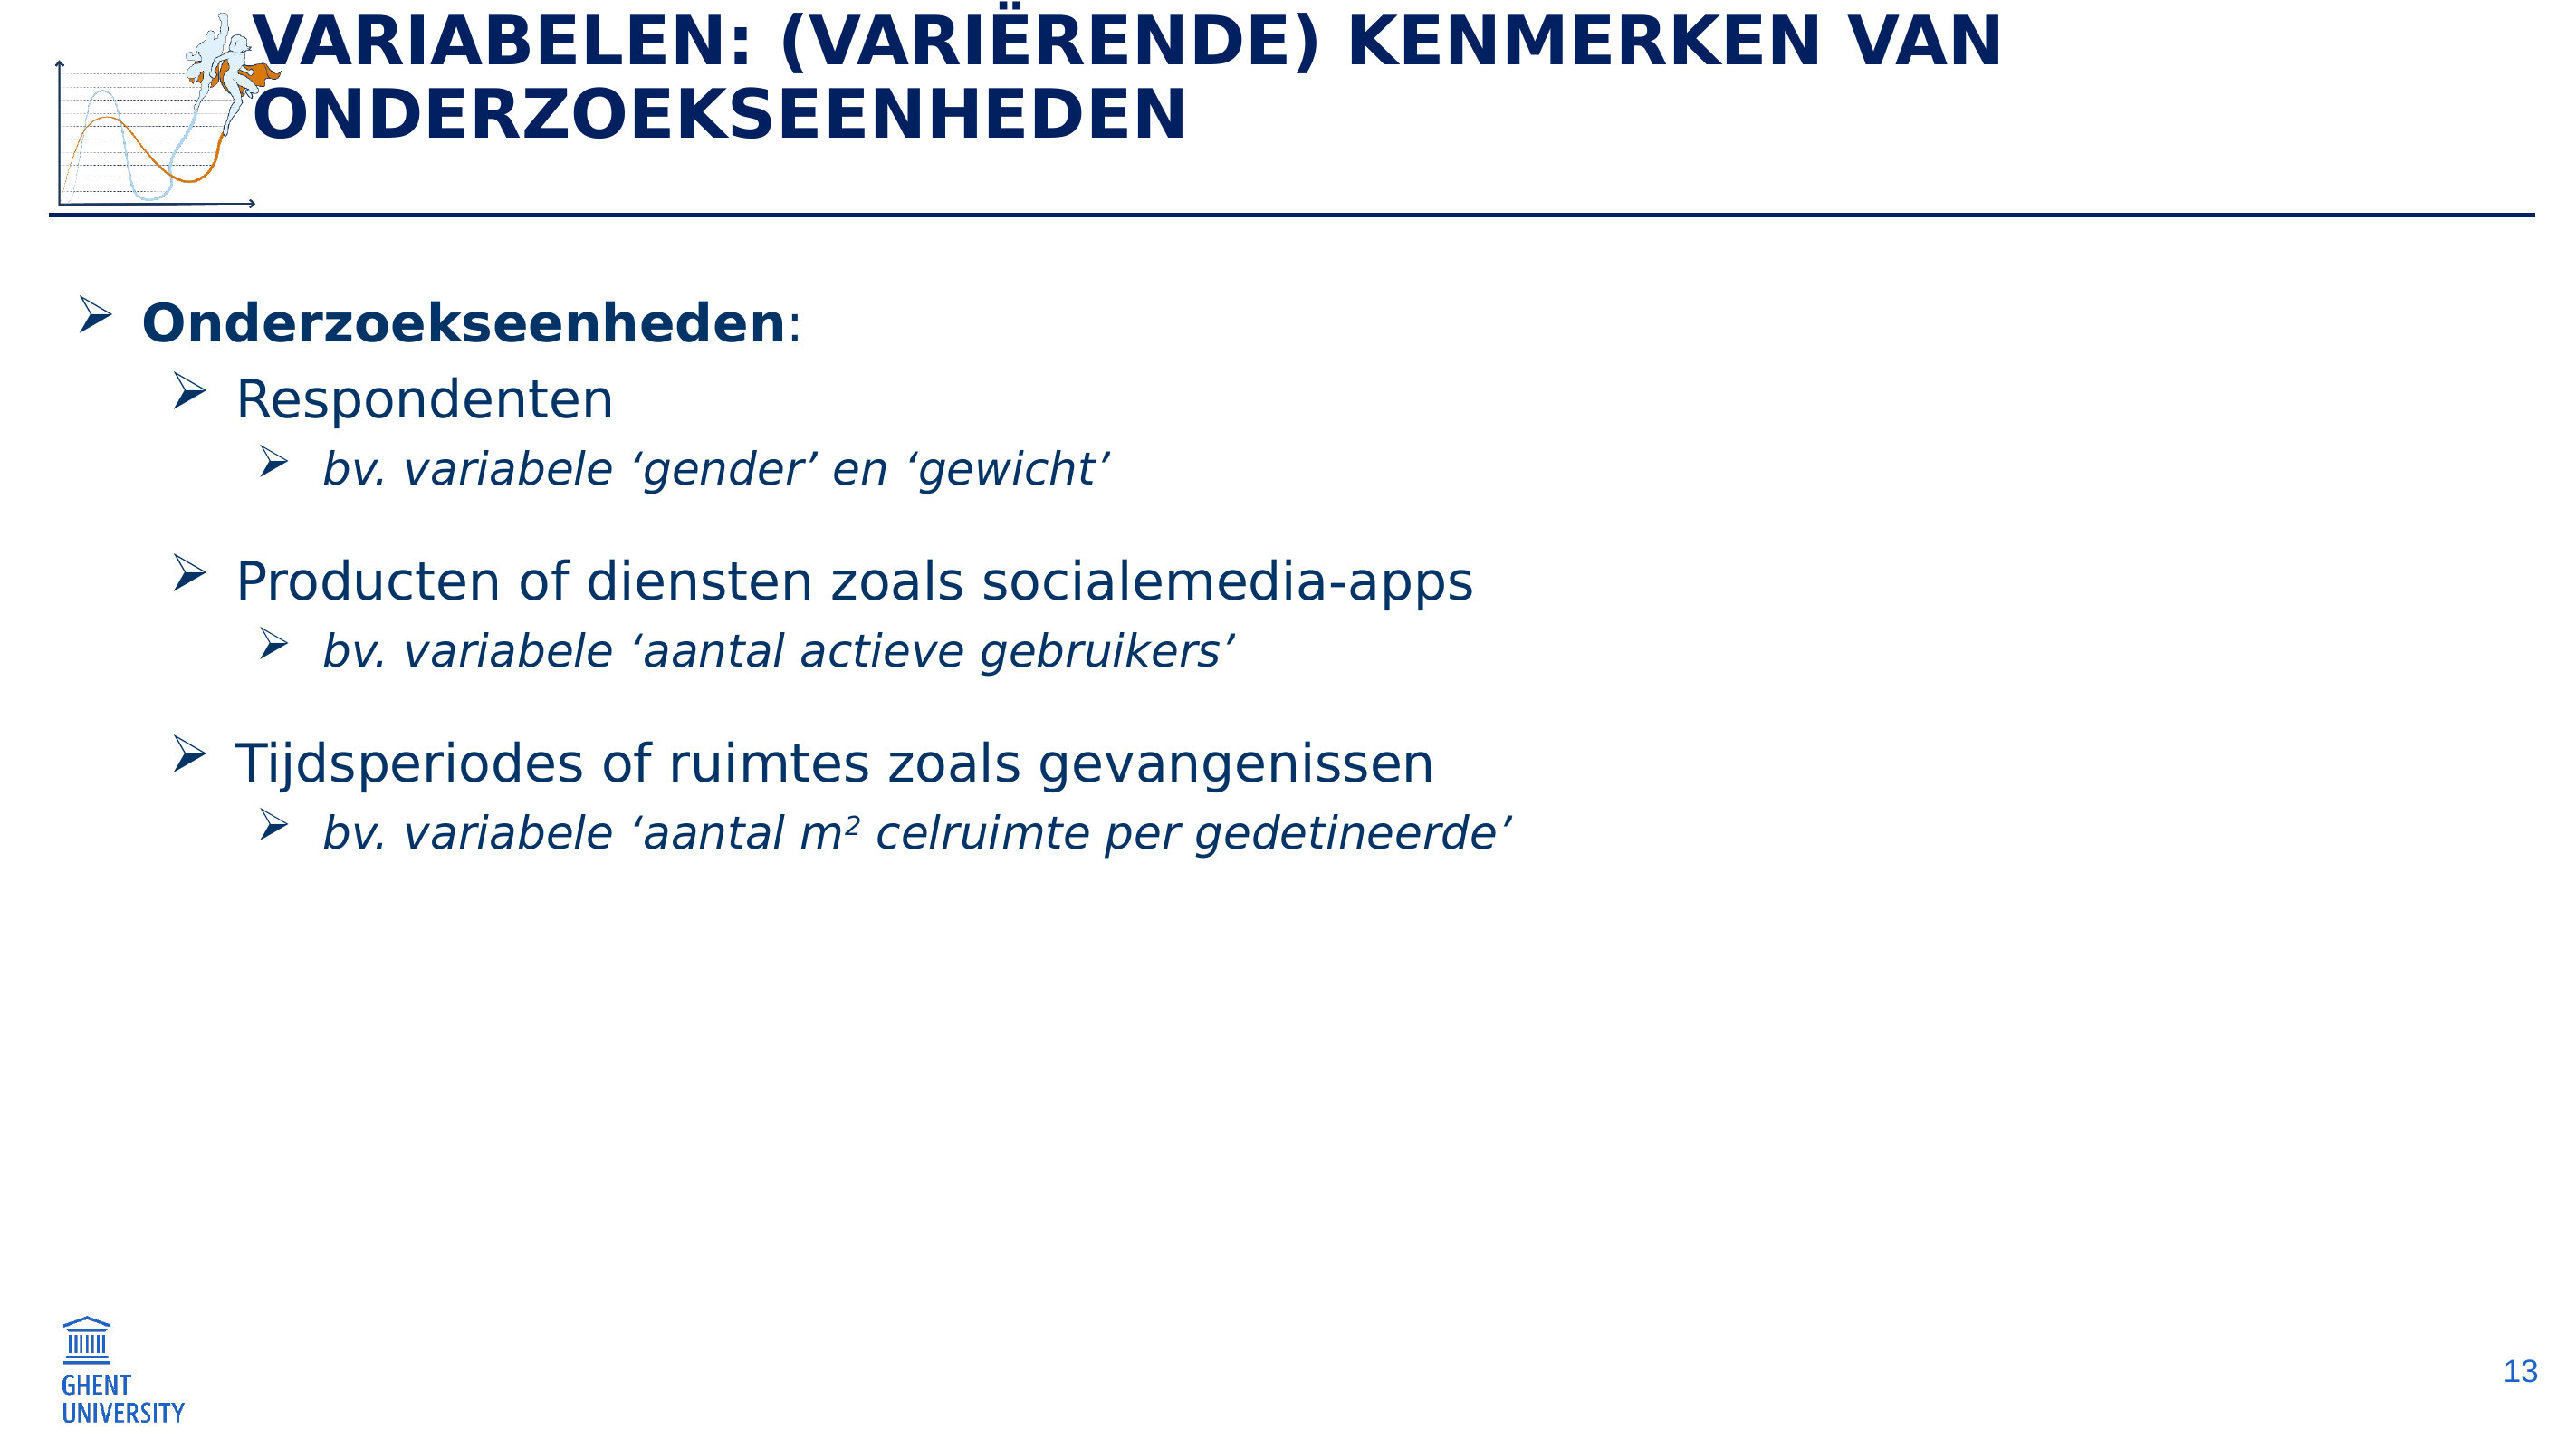

# Variabelen: (variërende) kenmerken van onderzoekseenheden
Onderzoekseenheden:
Respondenten
bv. variabele ‘gender’ en ‘gewicht’

Producten of diensten zoals socialemedia-apps
bv. variabele ‘aantal actieve gebruikers’

Tijdsperiodes of ruimtes zoals gevangenissen
bv. variabele ‘aantal m2 celruimte per gedetineerde’

13